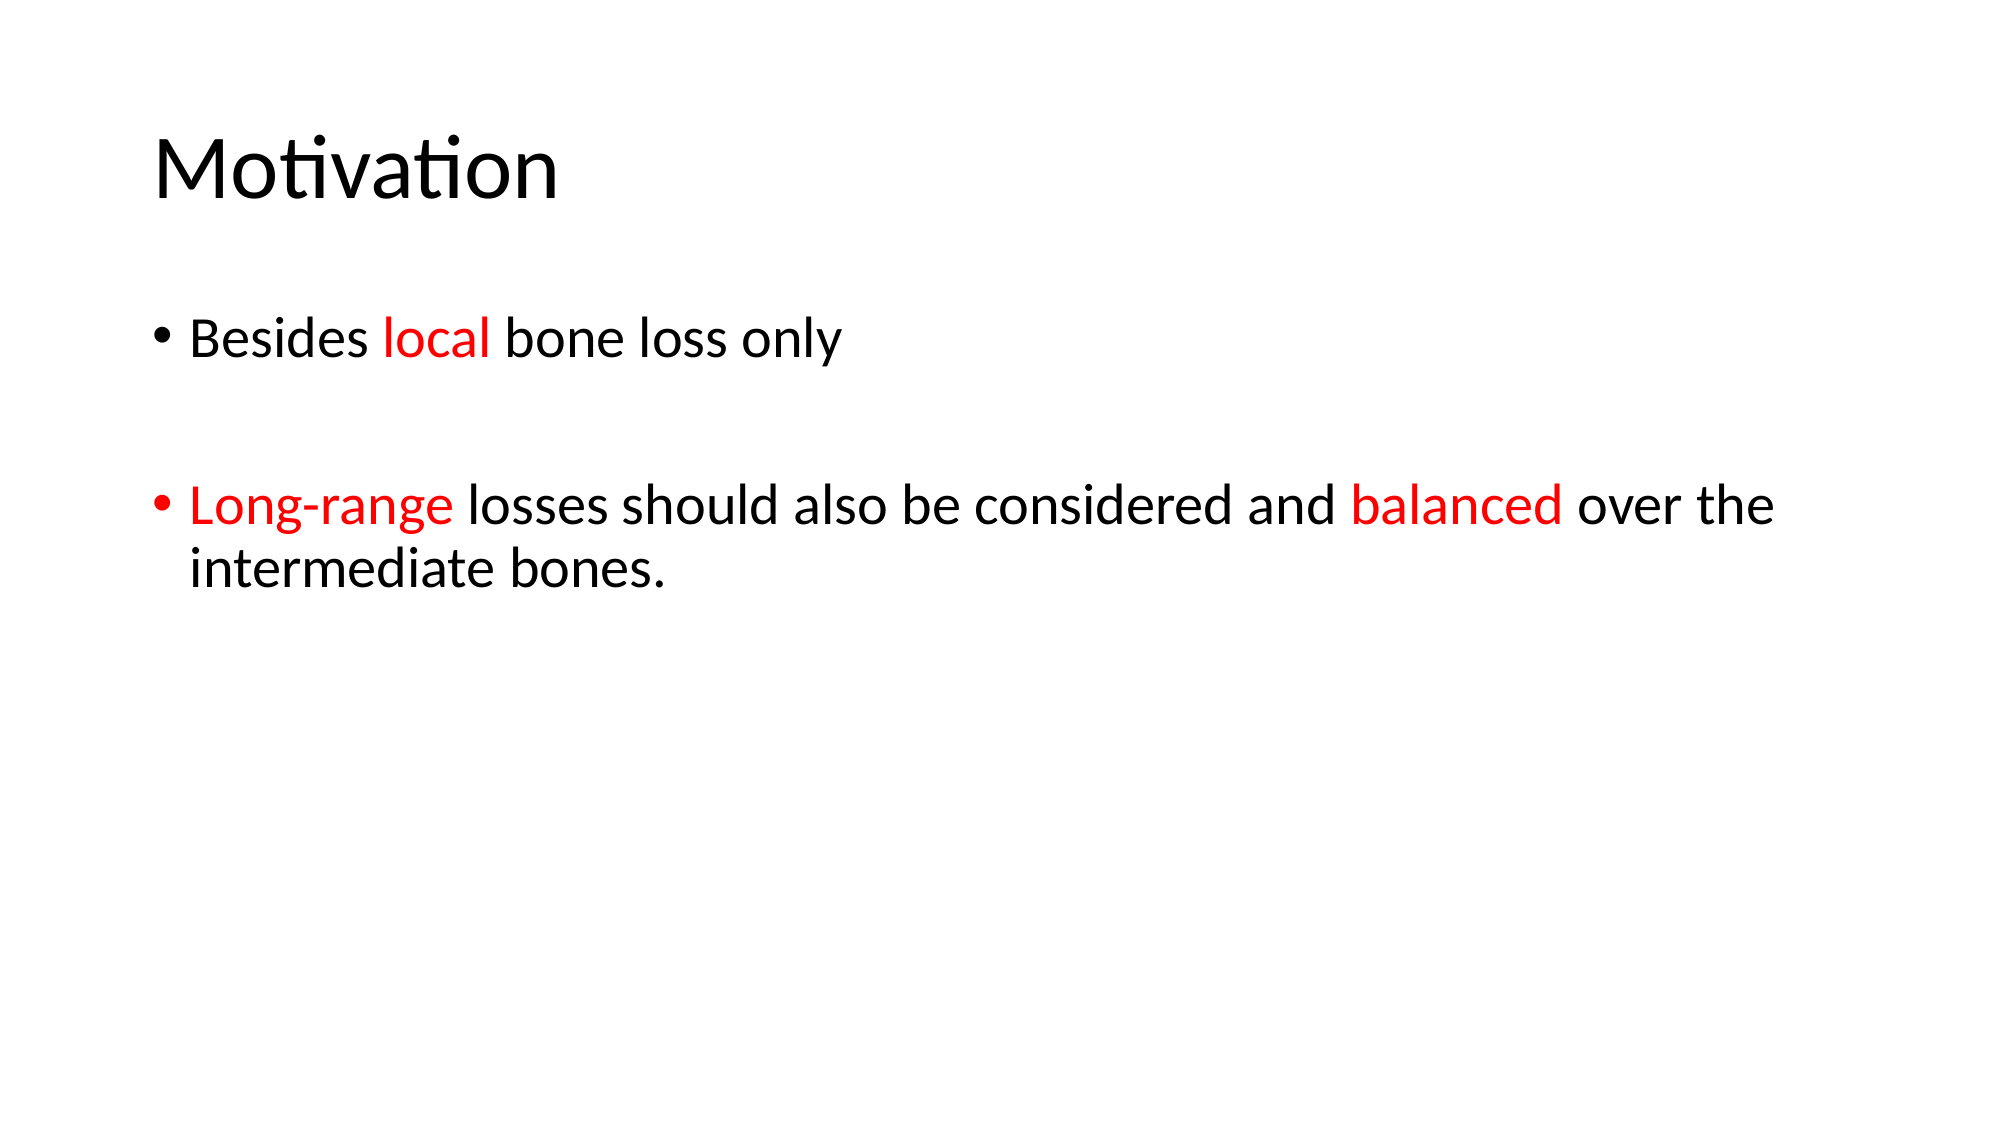

# Motivation
Besides local bone loss only

Long-range losses should also be considered and balanced over the intermediate bones.